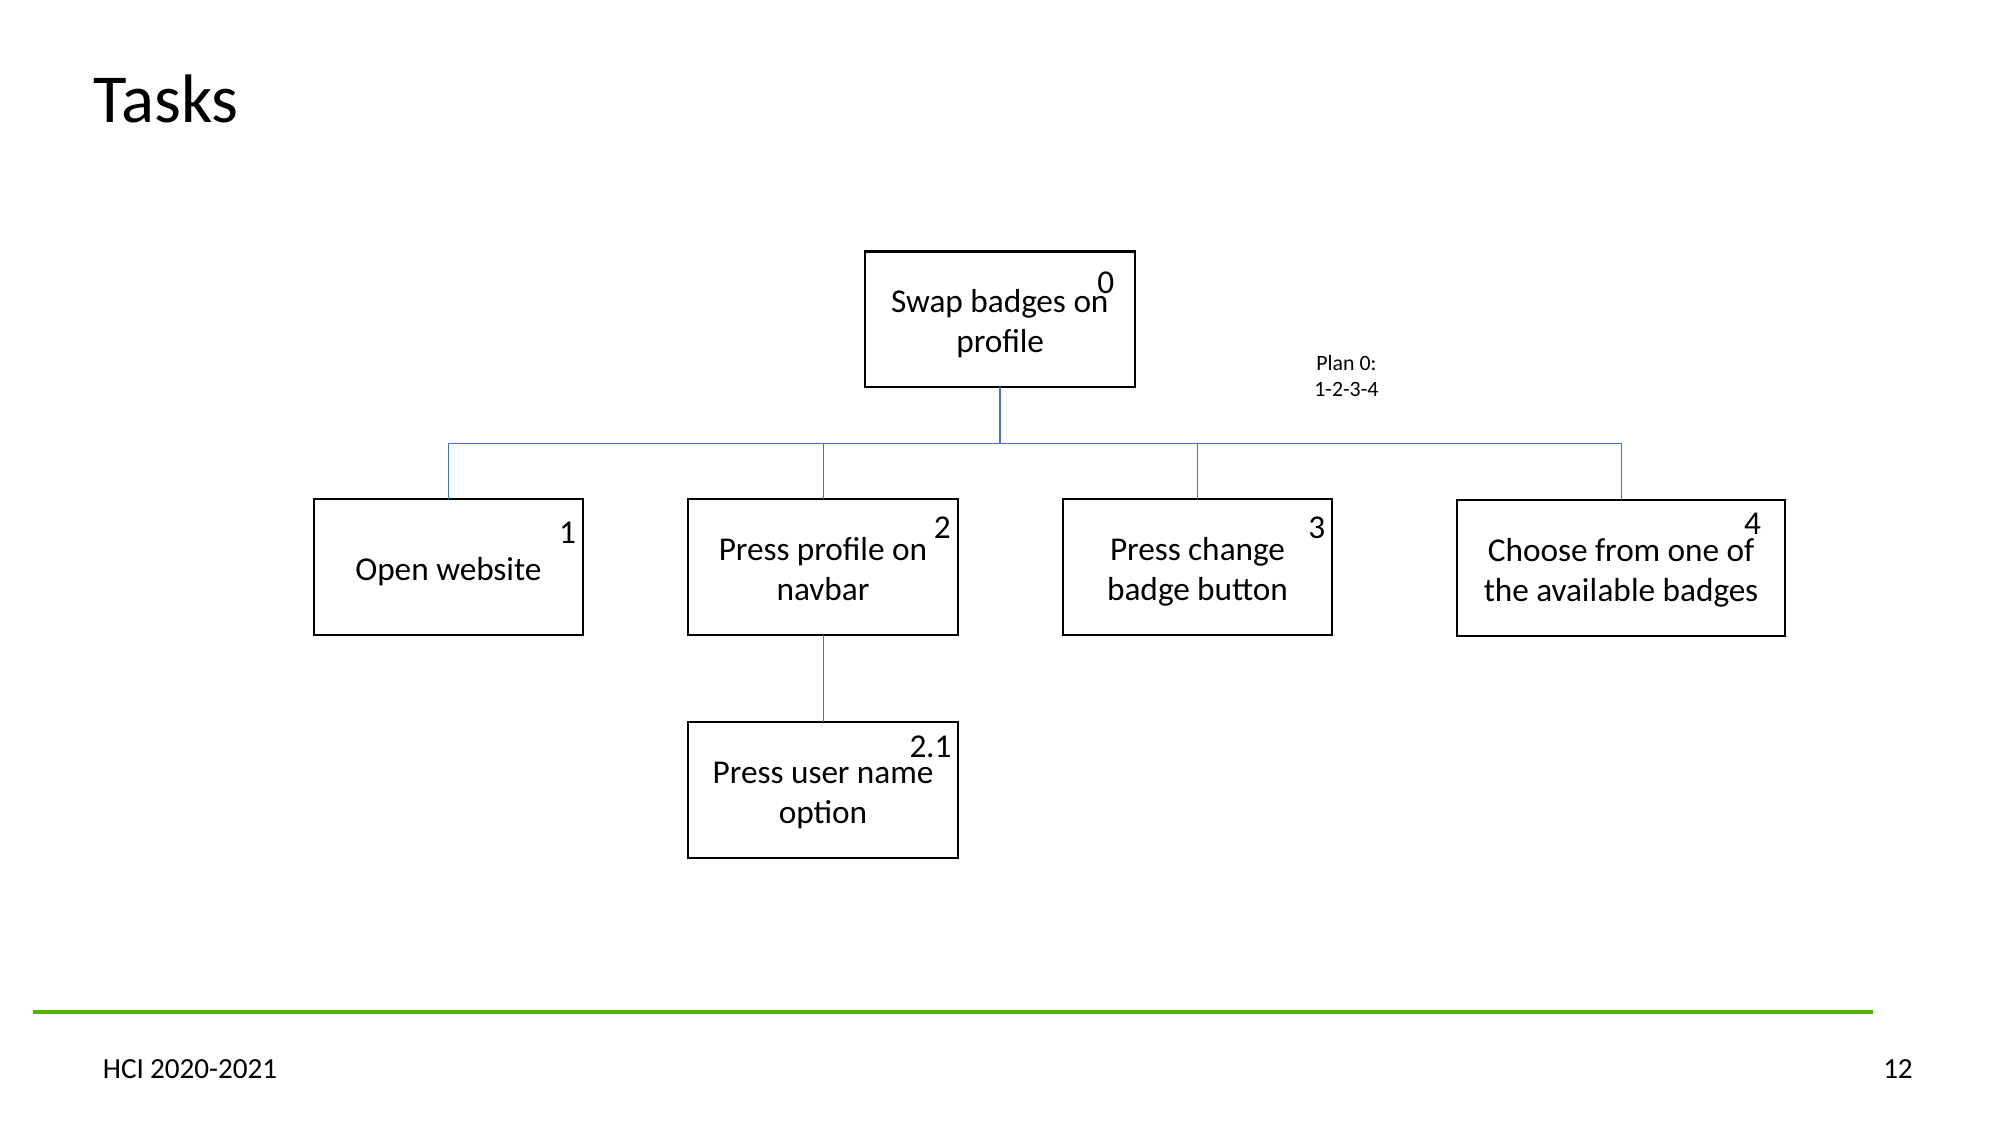

Tasks
Swap badges on profile
0
Plan 0:
1-2-3-4
4
2
3
Open website
Press profile on navbar
Press change badge button
Choose from one of the available badges
1
2.1
Press user name option
HCI 2020-2021
12